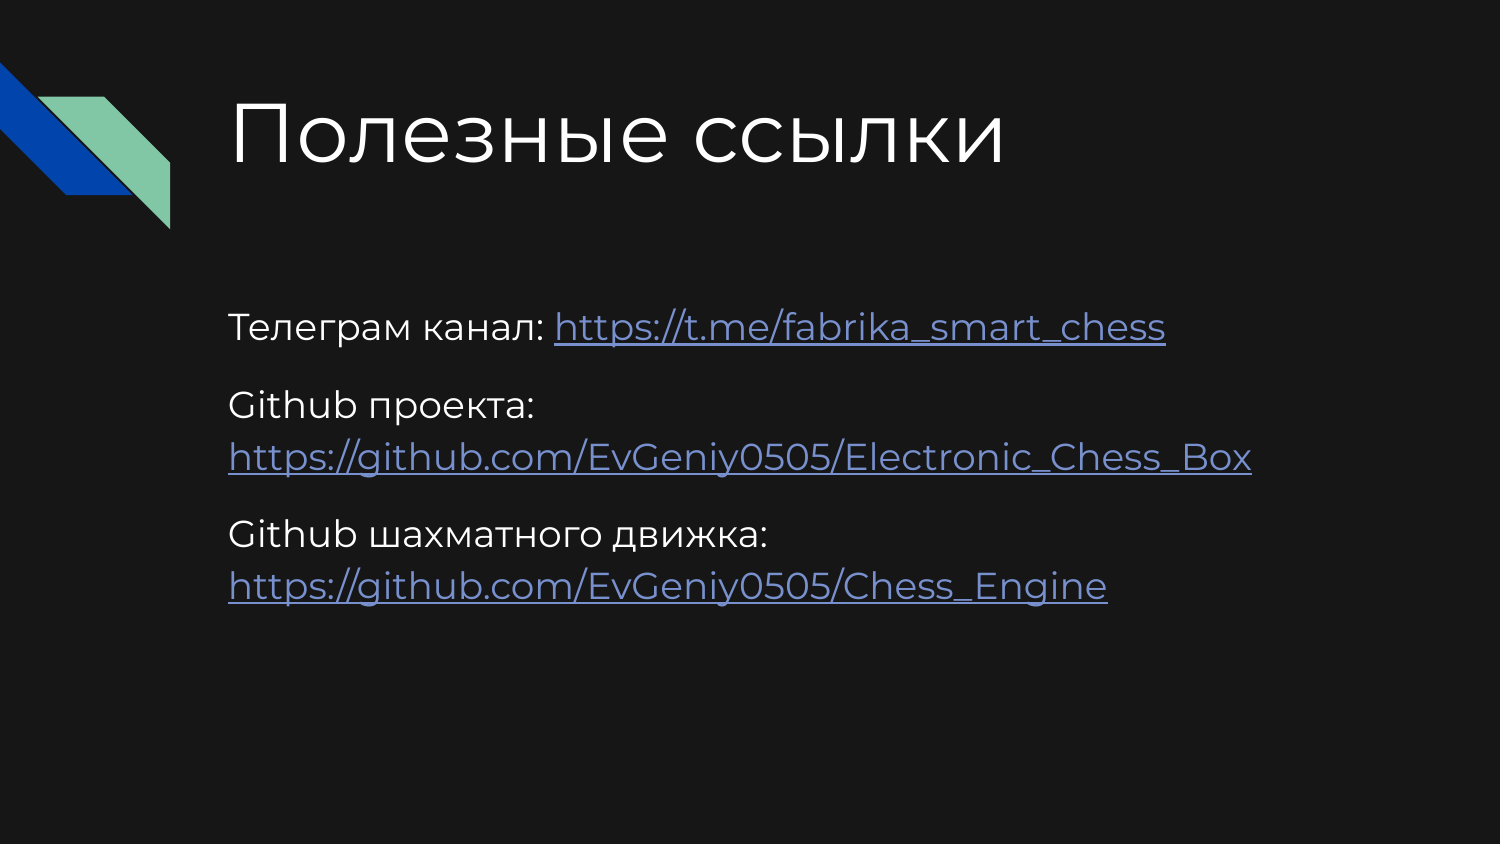

# Полезные ссылки
Телеграм канал: https://t.me/fabrika_smart_chess
Github проекта: https://github.com/EvGeniy0505/Electronic_Chess_Box
Github шахматного движка: https://github.com/EvGeniy0505/Chess_Engine